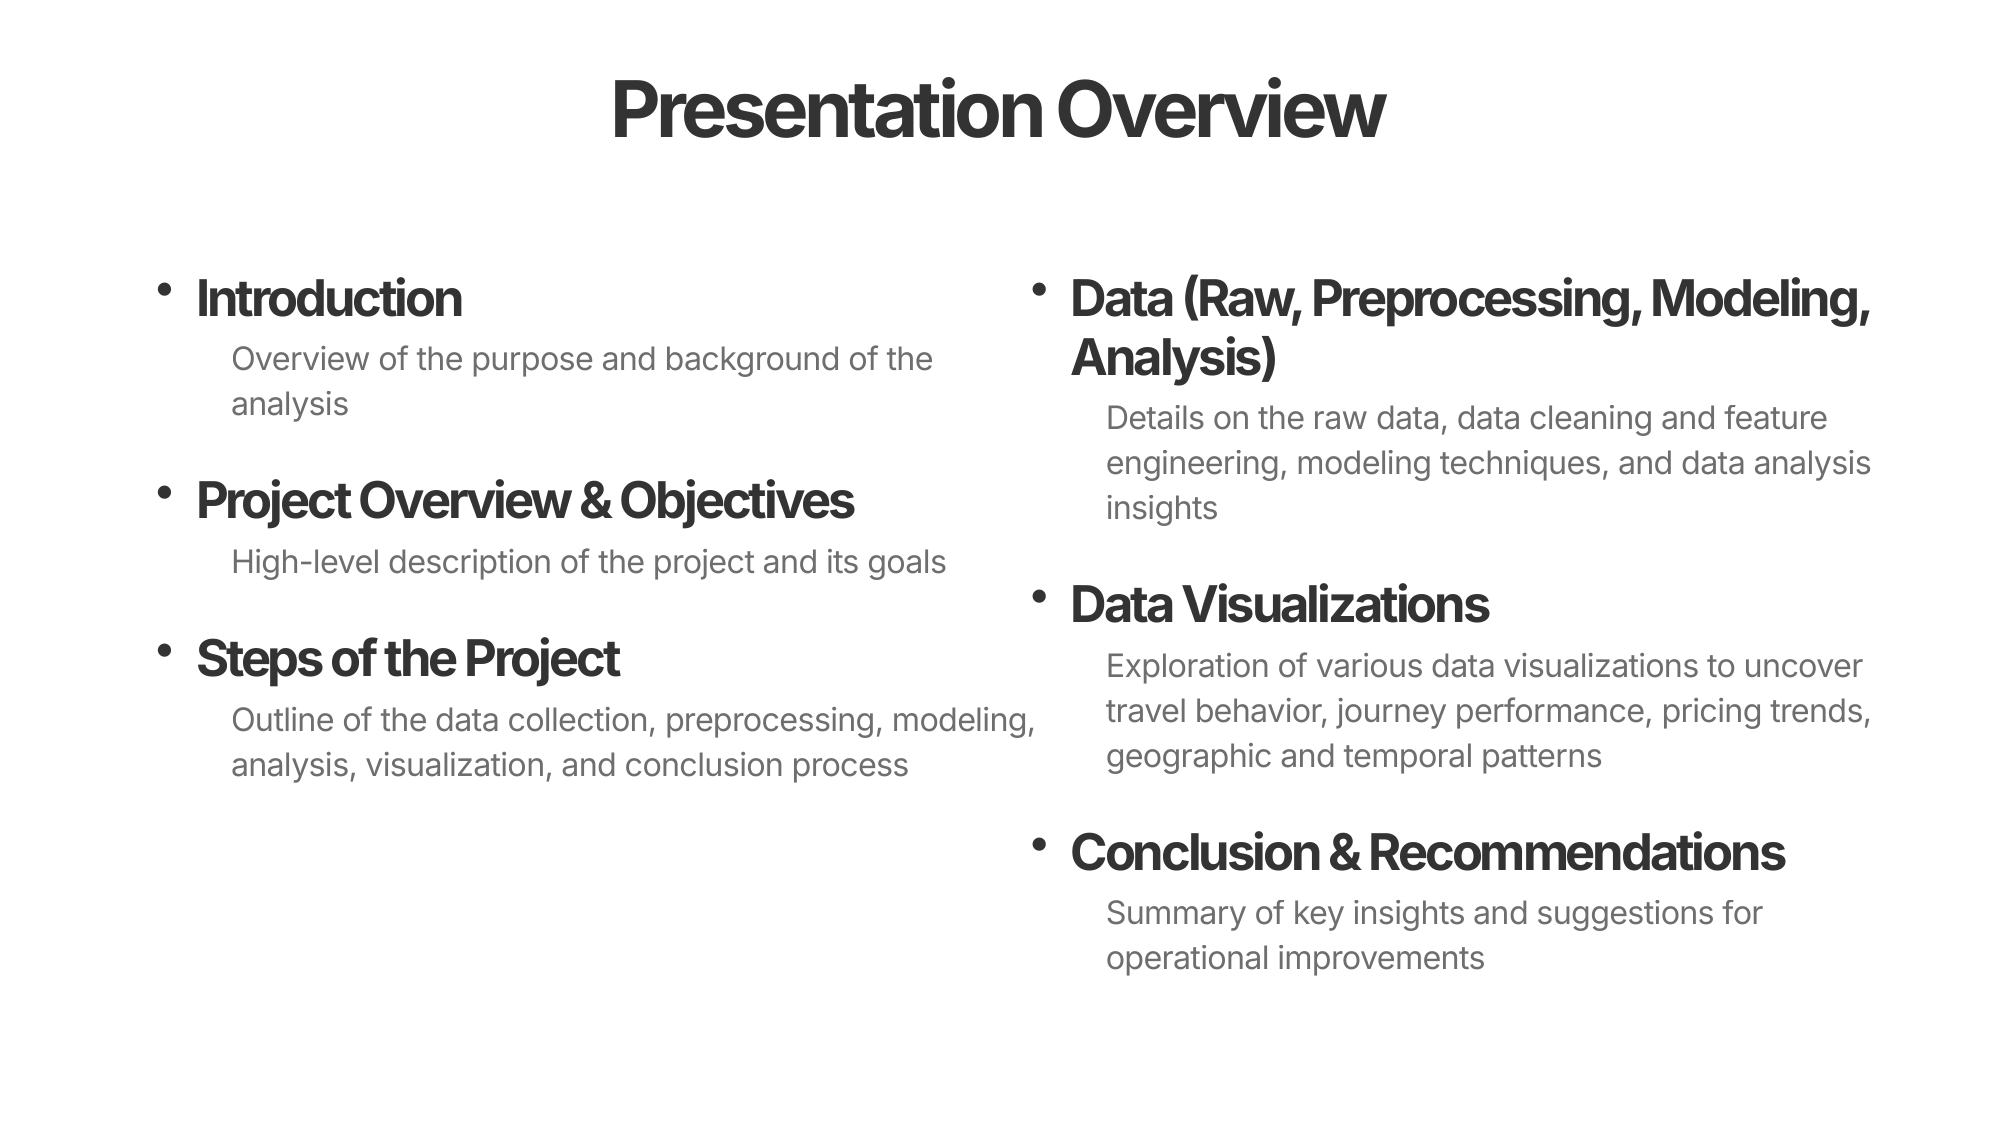

Presentation Overview
Introduction
Overview of the purpose and background of the analysis
Project Overview & Objectives
High-level description of the project and its goals
Steps of the Project
Outline of the data collection, preprocessing, modeling, analysis, visualization, and conclusion process
Data (Raw, Preprocessing, Modeling, Analysis)
Details on the raw data, data cleaning and feature engineering, modeling techniques, and data analysis insights
Data Visualizations
Exploration of various data visualizations to uncover travel behavior, journey performance, pricing trends, geographic and temporal patterns
Conclusion & Recommendations
Summary of key insights and suggestions for operational improvements

2